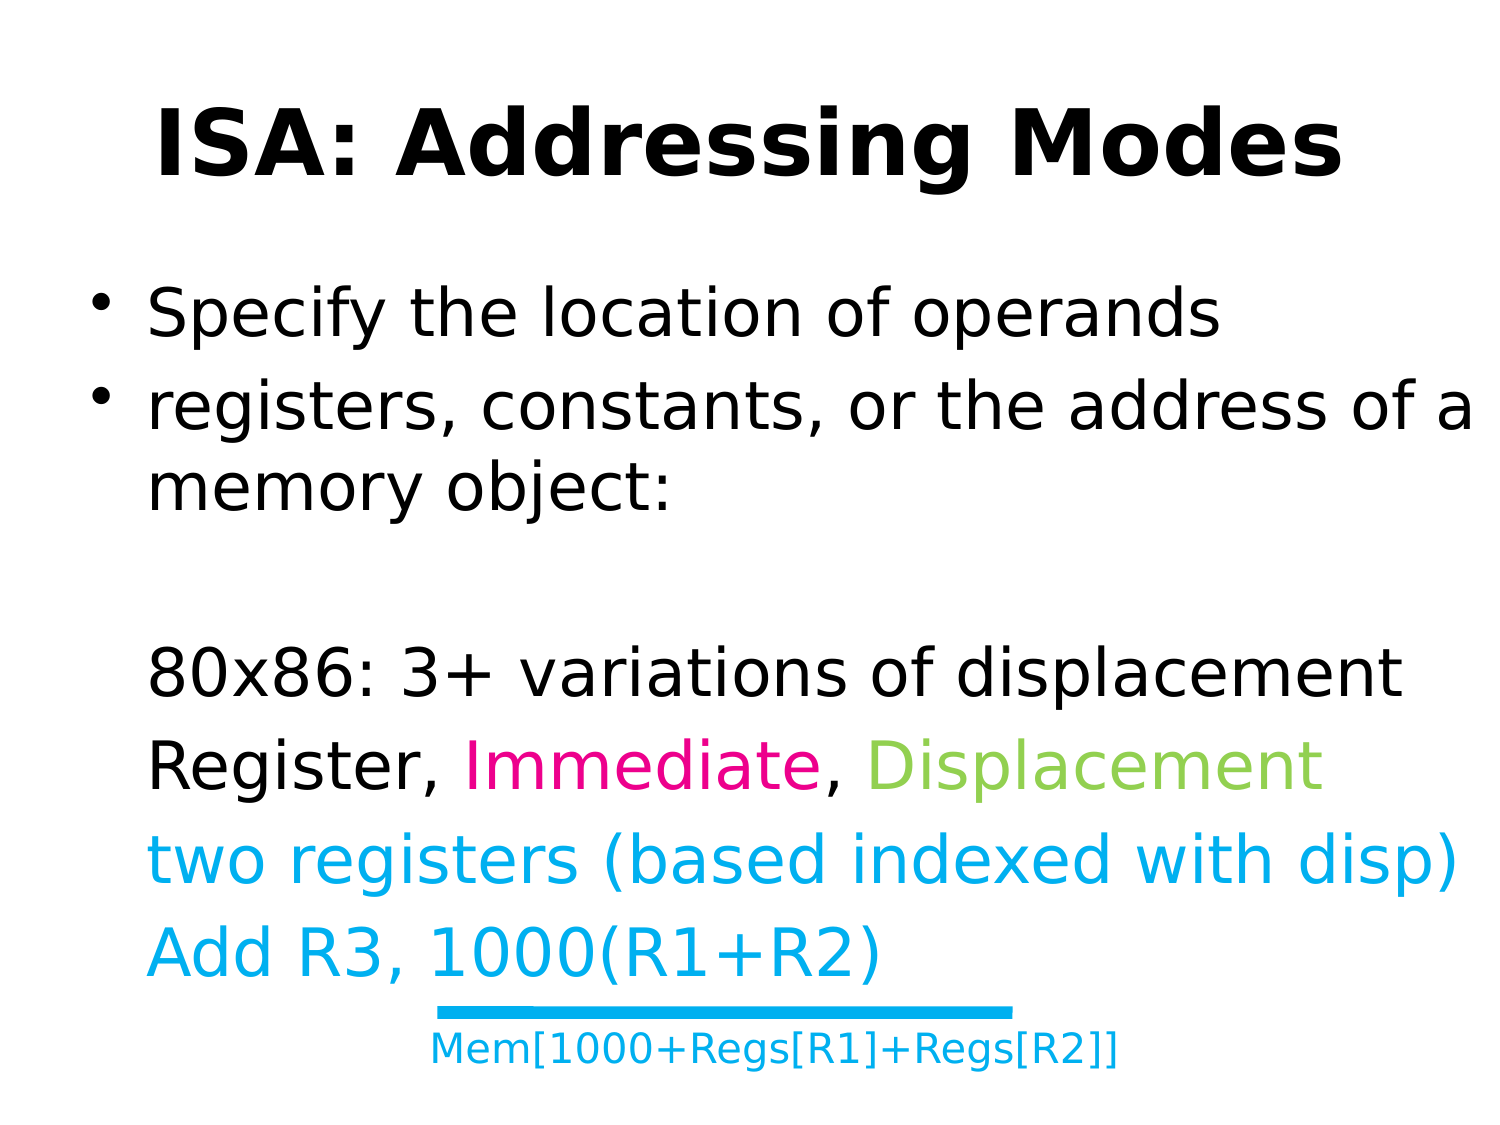

# ISA: Addressing Modes
Specify the location of operands
registers, constants, or the address of a memory object:

	80x86: 3+ variations of displacement
	Register, Immediate, Displacement
	two registers (based indexed with disp)
	Add R3, 1000(R1+R2)

Mem[1000+Regs[R1]+Regs[R2]]*